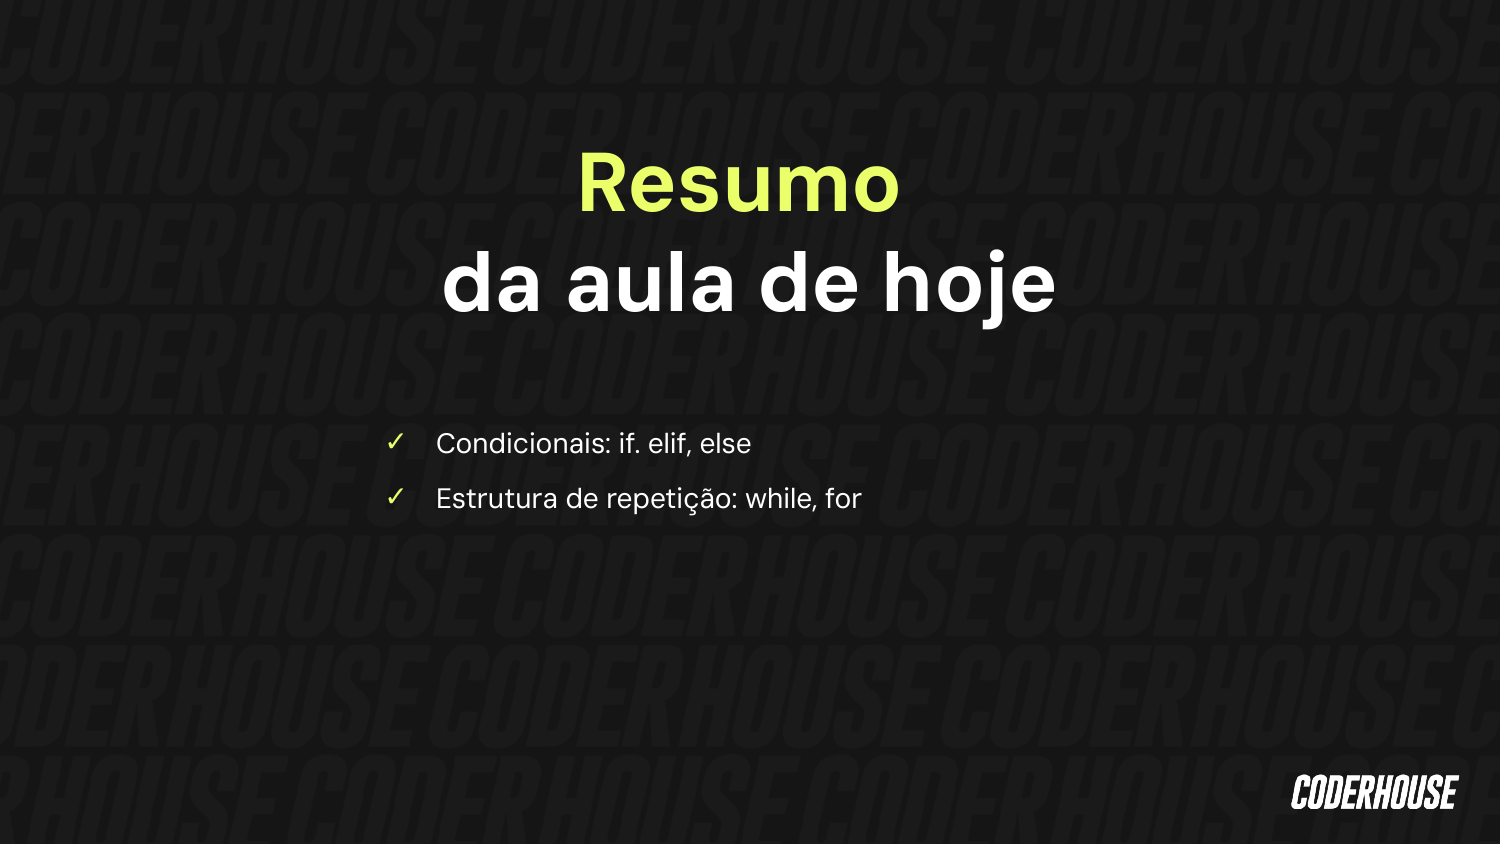

Resumo
da aula de hoje
Condicionais: if. elif, else
Estrutura de repetição: while, for